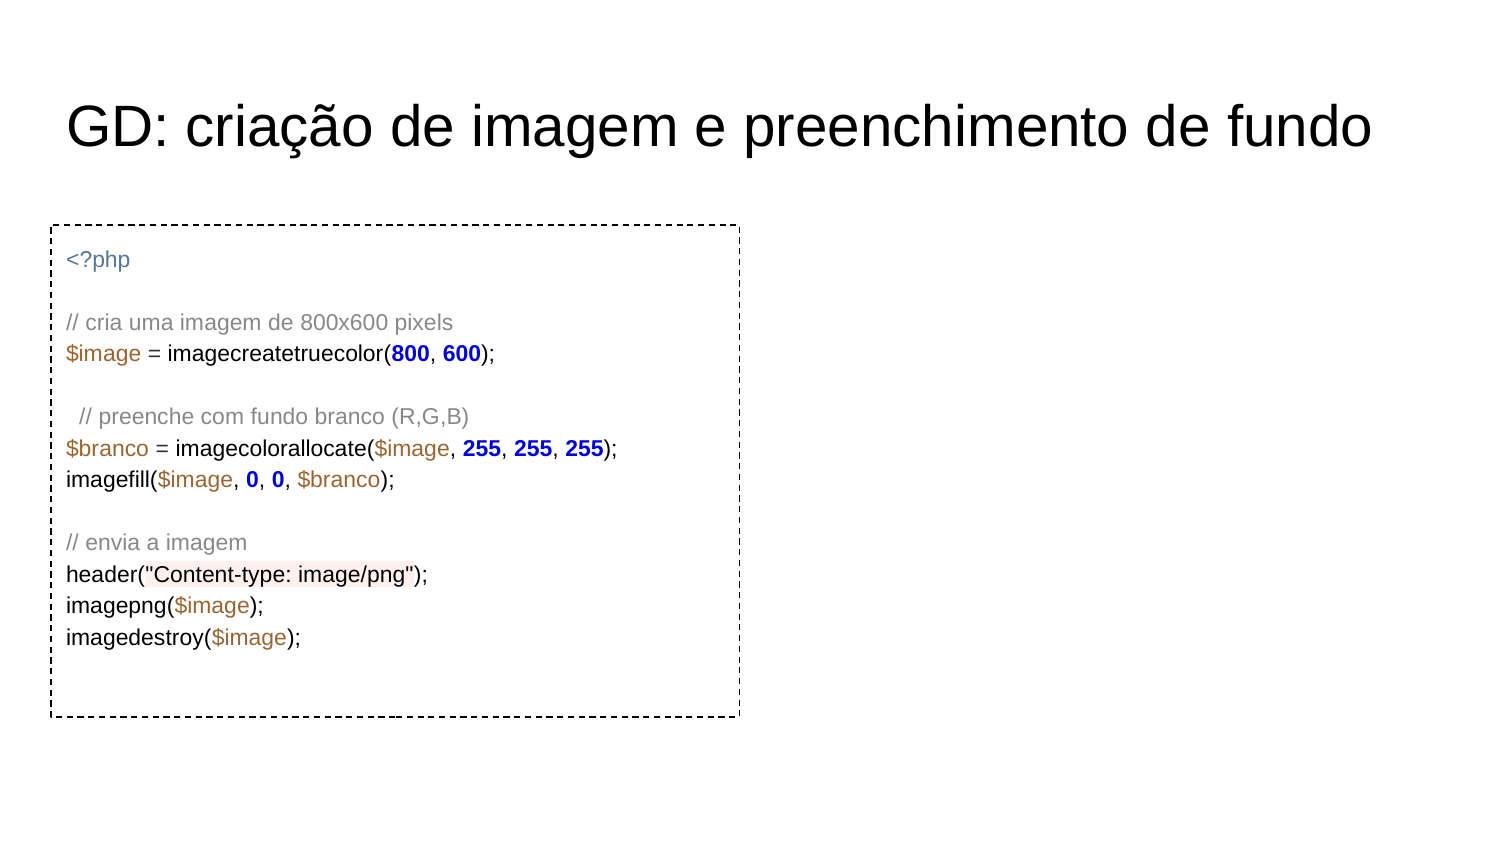

# GD: criação de imagem e preenchimento de fundo
<?php

// cria uma imagem de 800x600 pixels
$image = imagecreatetruecolor(800, 600);

  // preenche com fundo branco (R,G,B)
$branco = imagecolorallocate($image, 255, 255, 255);
imagefill($image, 0, 0, $branco);

// envia a imagem
header("Content-type: image/png");
imagepng($image);
imagedestroy($image);